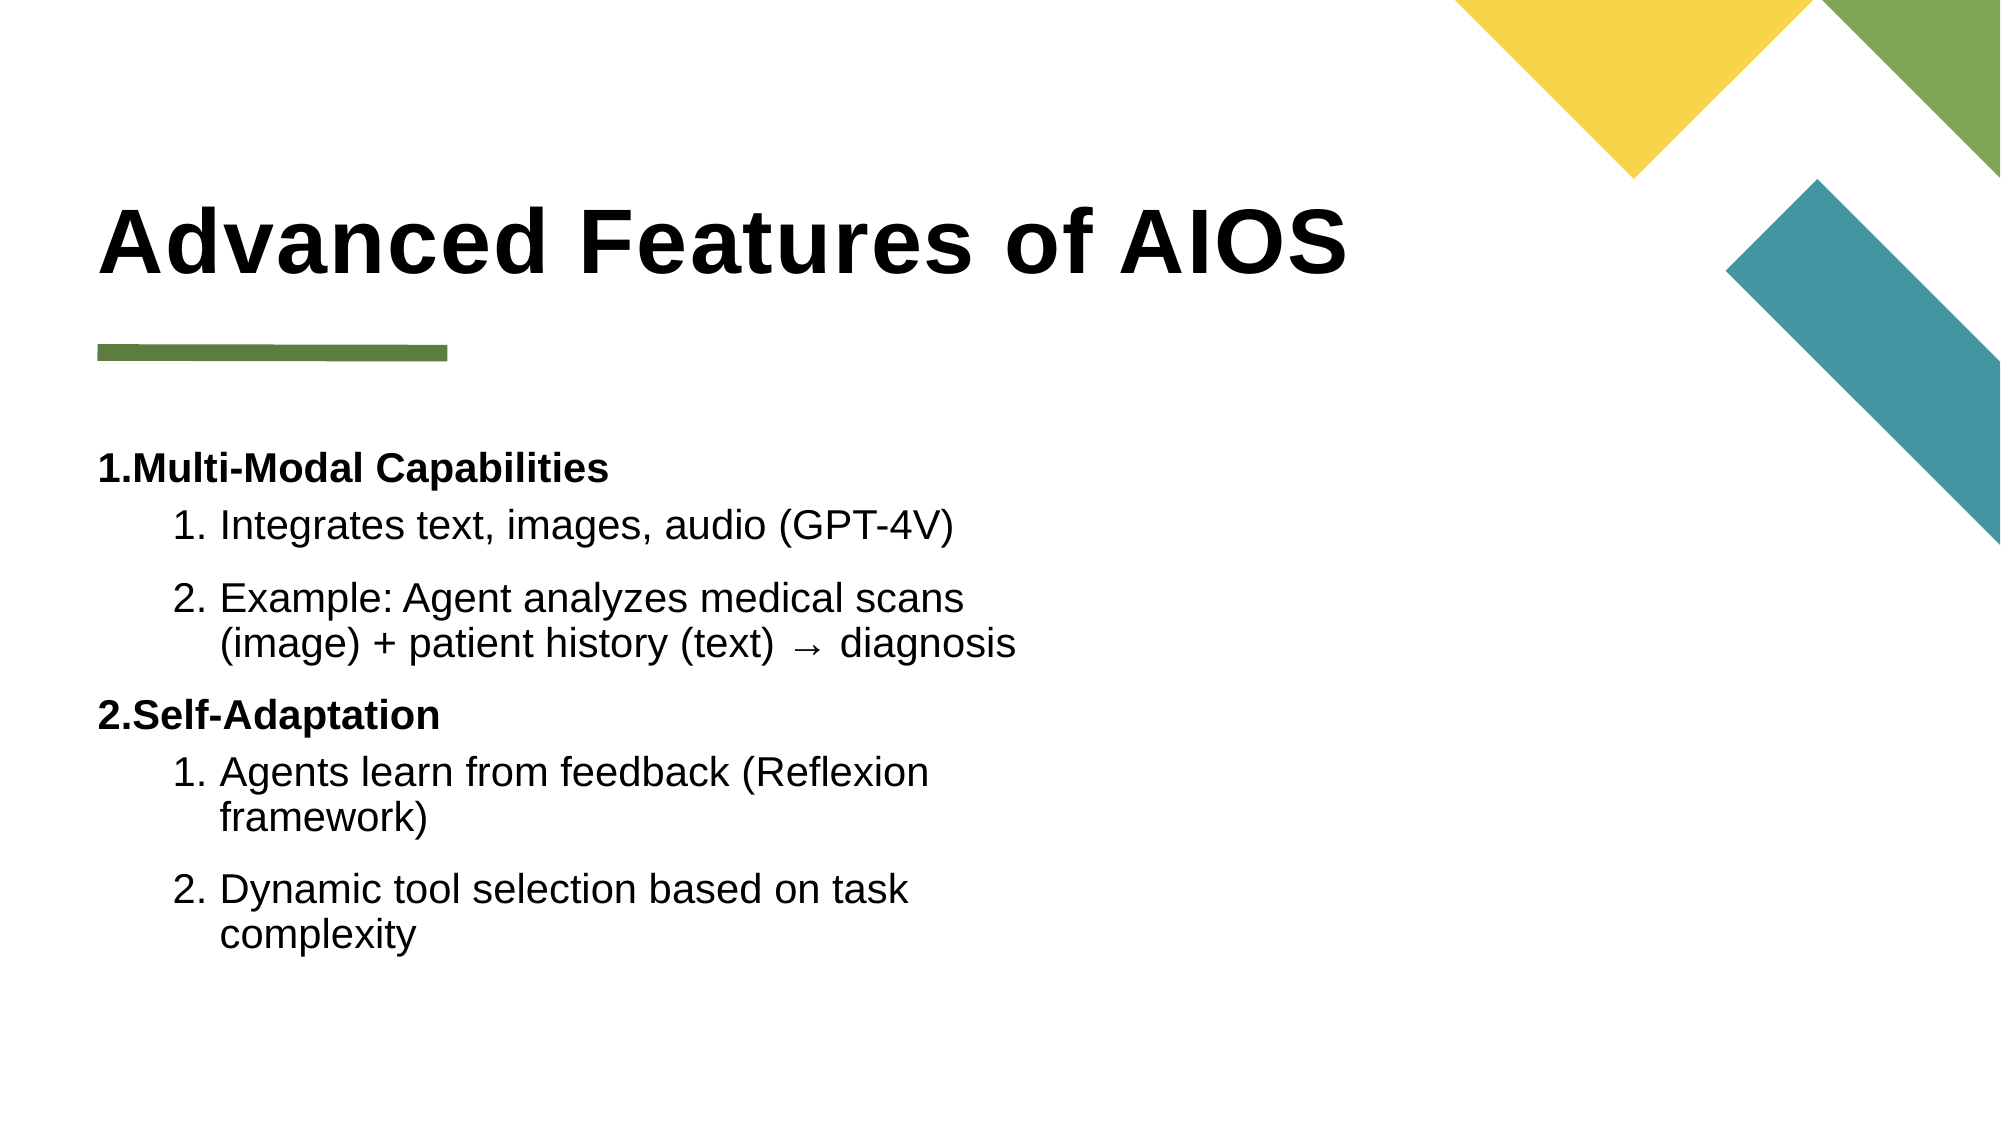

# Advanced Features of AIOS
Multi-Modal Capabilities
Integrates text, images, audio (GPT-4V)
Example: Agent analyzes medical scans (image) + patient history (text) → diagnosis
Self-Adaptation
Agents learn from feedback (Reflexion framework)
Dynamic tool selection based on task complexity